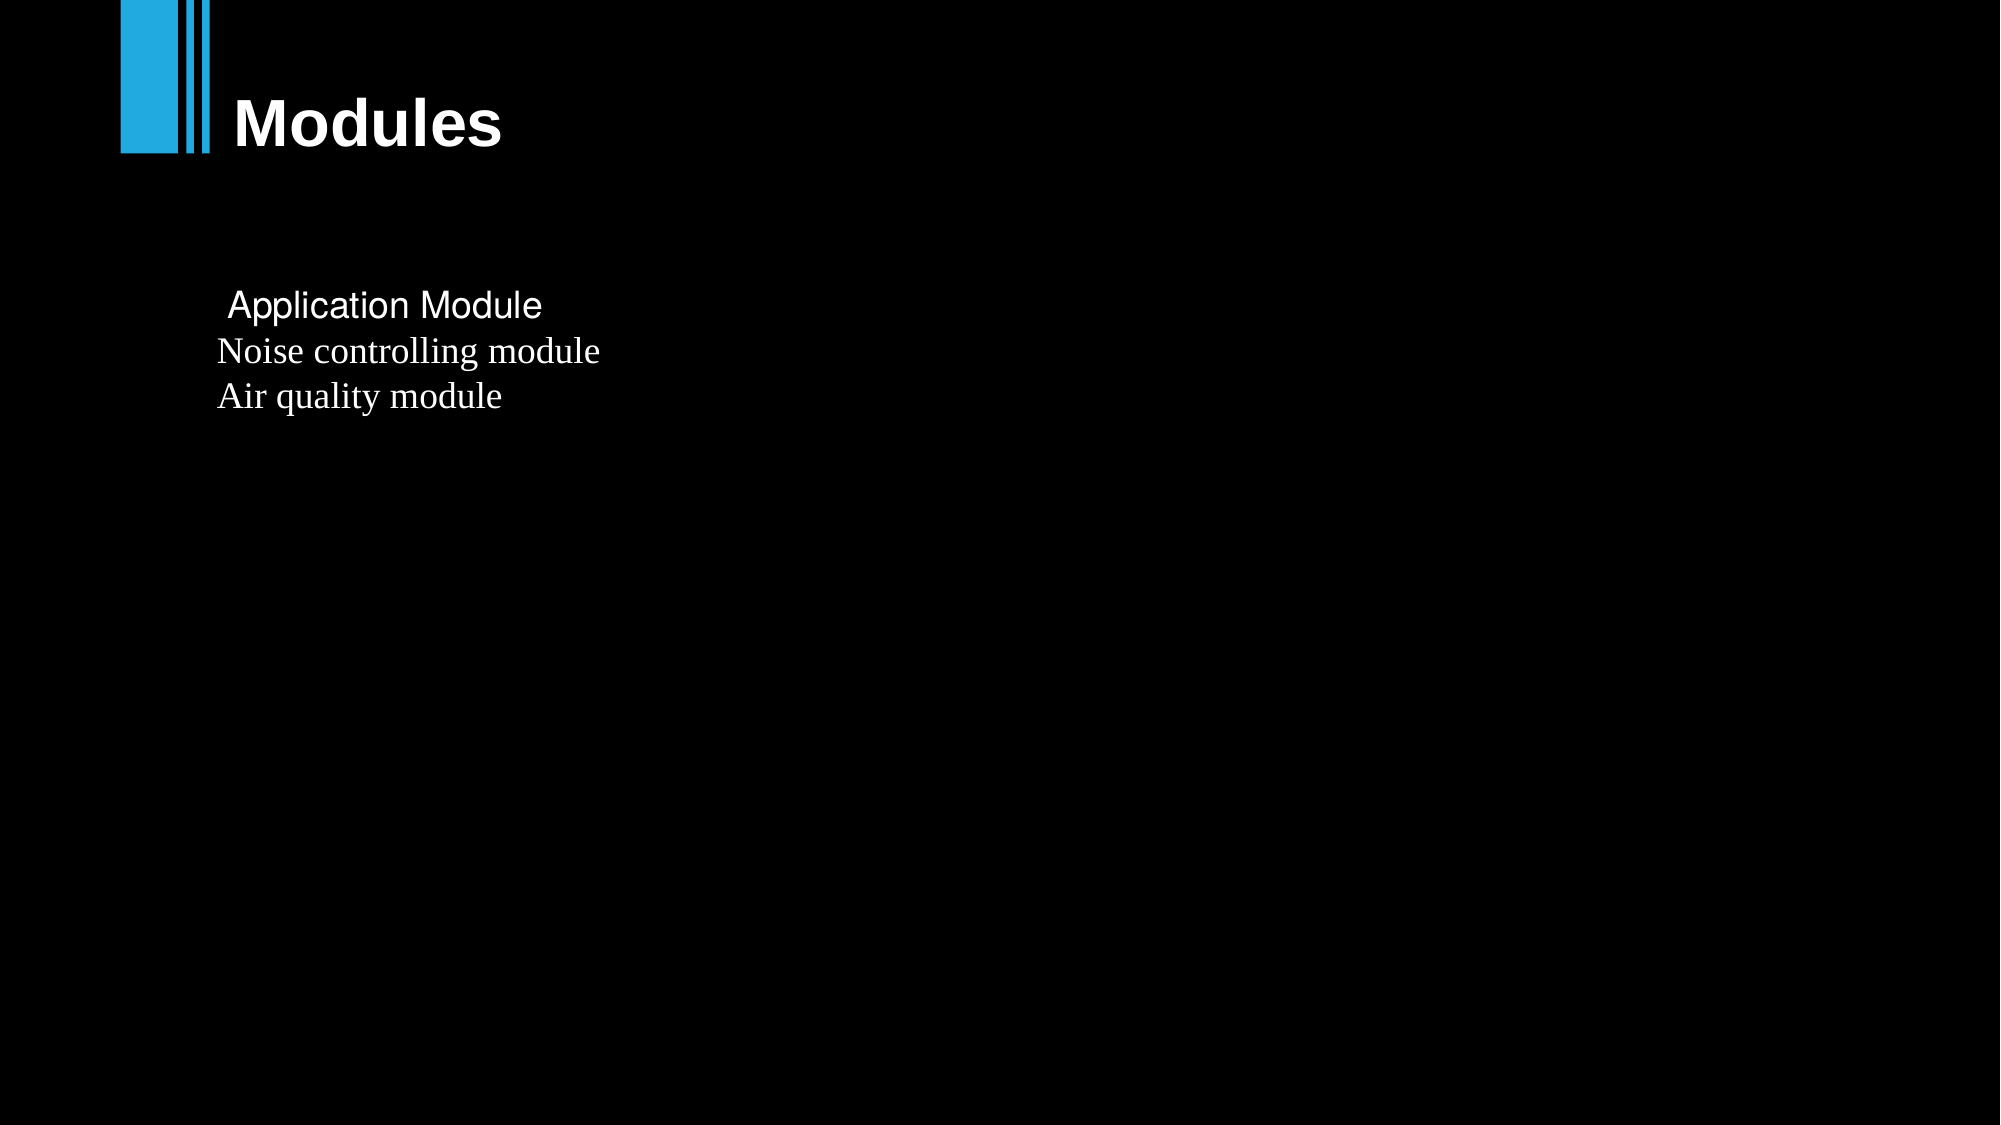

Modules

 Application Module
Noise controlling module
Air quality module